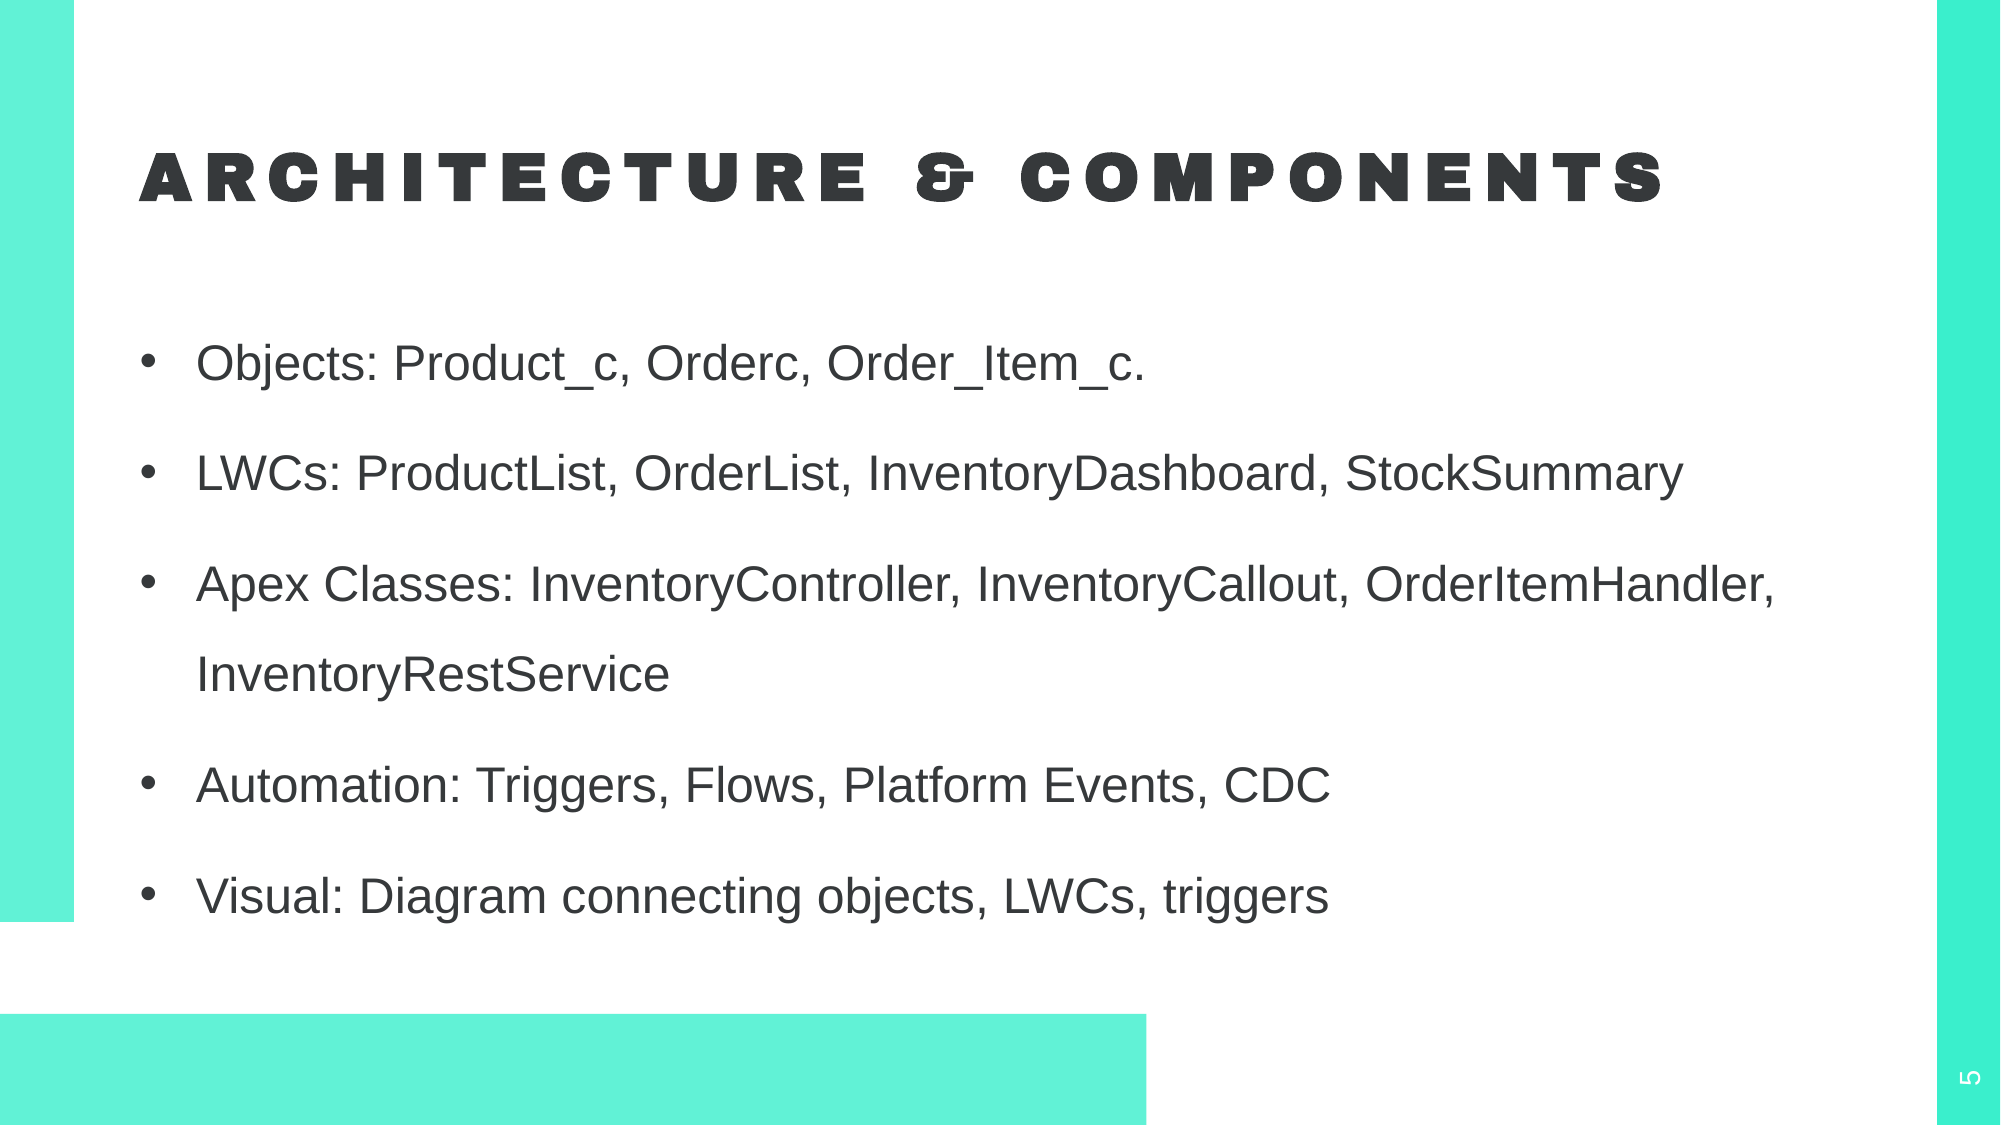

# Architecture & Components
Objects: Product_c, Orderc, Order_Item_c.
LWCs: ProductList, OrderList, InventoryDashboard, StockSummary
Apex Classes: InventoryController, InventoryCallout, OrderItemHandler, InventoryRestService
Automation: Triggers, Flows, Platform Events, CDC
Visual: Diagram connecting objects, LWCs, triggers

5